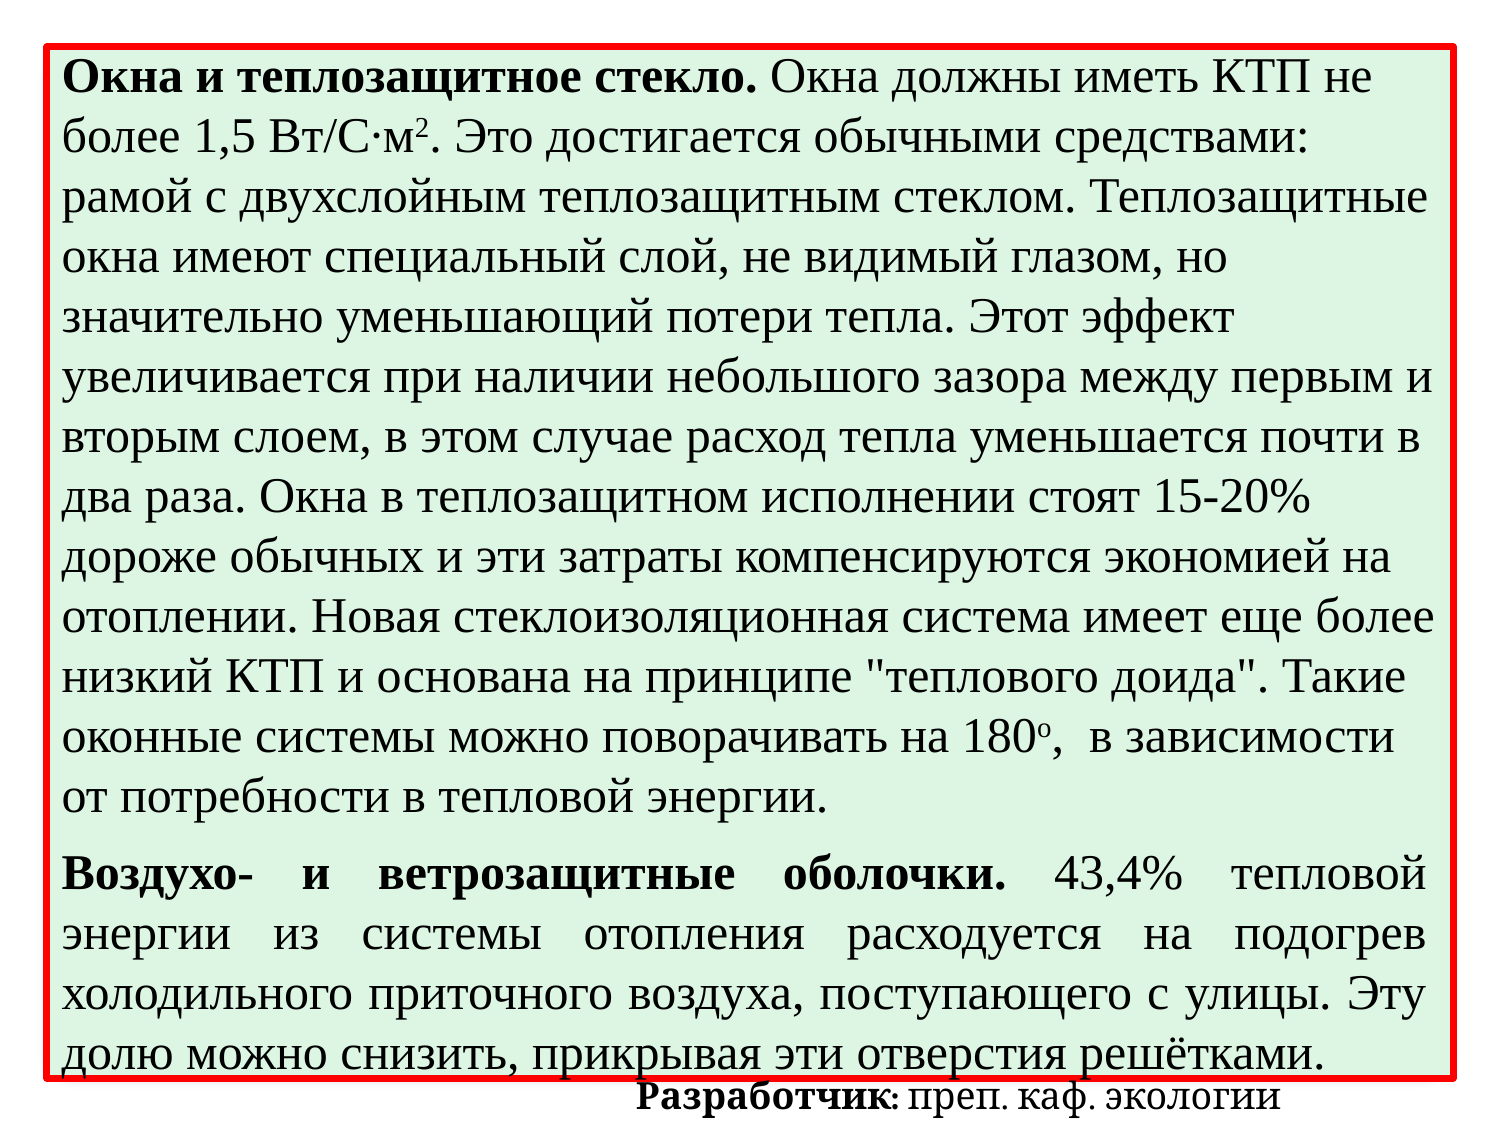

Окна и теплозащитное стекло. Окна должны иметь КТП не более 1,5 Вт/С∙м2. Это достигается обычными средствами: рамой с двухслойным теплозащитным стеклом. Теплозащитные окна имеют специальный слой, не видимый глазом, но значительно уменьшающий потери тепла. Этот эффект увеличивается при наличии небольшого зазора между первым и вторым слоем, в этом случае расход тепла уменьшается почти в два раза. Окна в теплозащитном исполнении стоят 15-20% дороже обычных и эти затраты компенсируются экономией на отоплении. Новая стеклоизоляционная система имеет еще более низкий КТП и основана на принципе "теплового доида". Такие оконные системы можно поворачивать на 180о,  в зависимости от потребности в тепловой энергии.

Воздухо- и ветрозащитные оболочки. 43,4% тепловой энергии из системы отопления расходуется на подогрев холодильного приточного воздуха, поступающего с улицы. Эту долю можно снизить, прикрывая эти отверстия решётками.
Разработчик: преп. каф. экологии  Кирвель П.И.